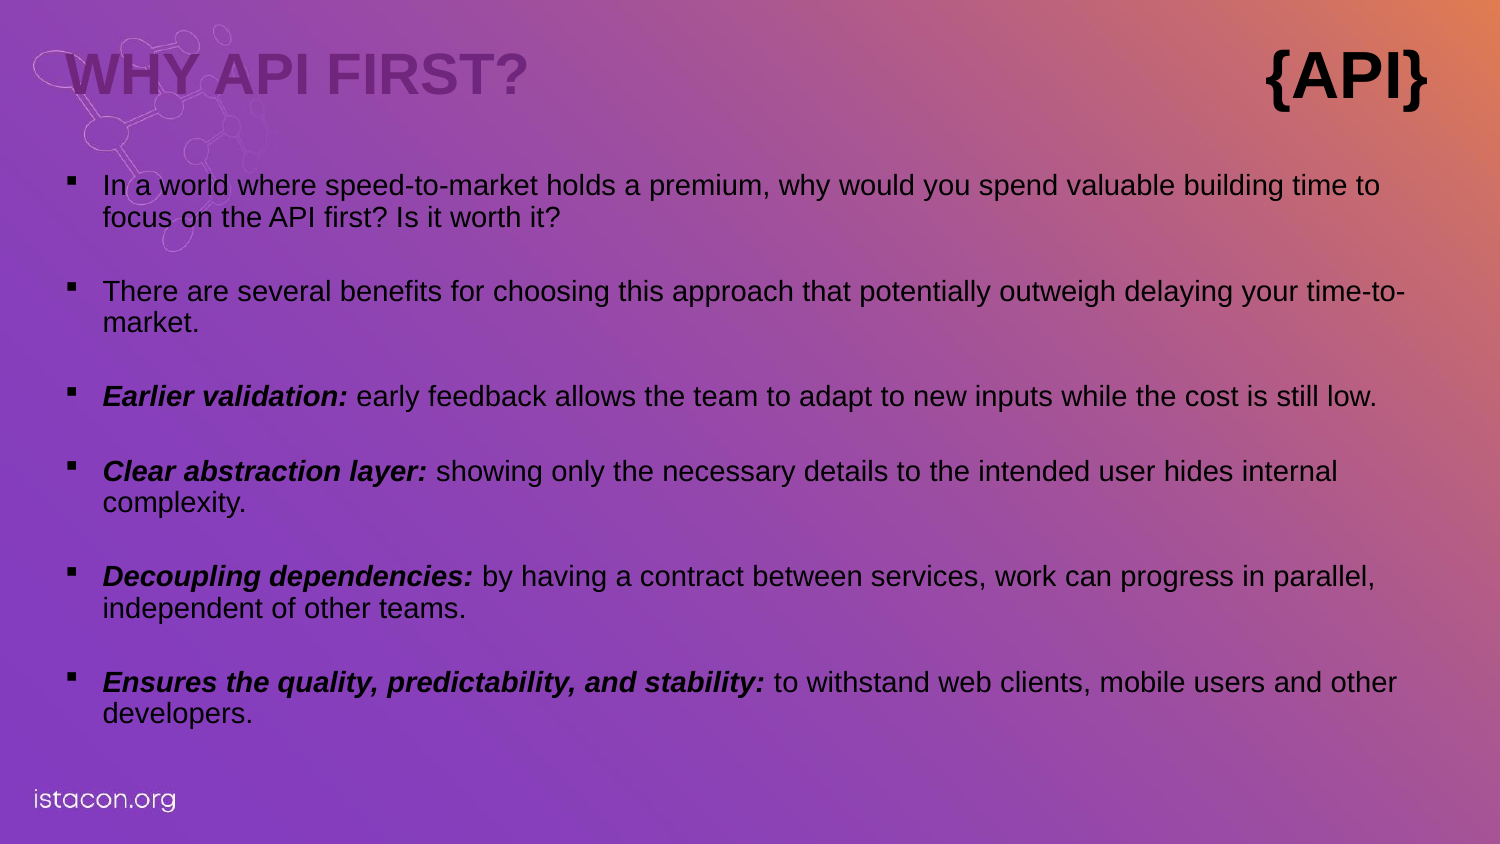

{API}
# WHY API FIRST?
In a world where speed-to-market holds a premium, why would you spend valuable building time to focus on the API first? Is it worth it?

There are several benefits for choosing this approach that potentially outweigh delaying your time-to-market.

Earlier validation: early feedback allows the team to adapt to new inputs while the cost is still low.

Clear abstraction layer: showing only the necessary details to the intended user hides internal complexity.

Decoupling dependencies: by having a contract between services, work can progress in parallel, independent of other teams.

Ensures the quality, predictability, and stability: to withstand web clients, mobile users and other developers.